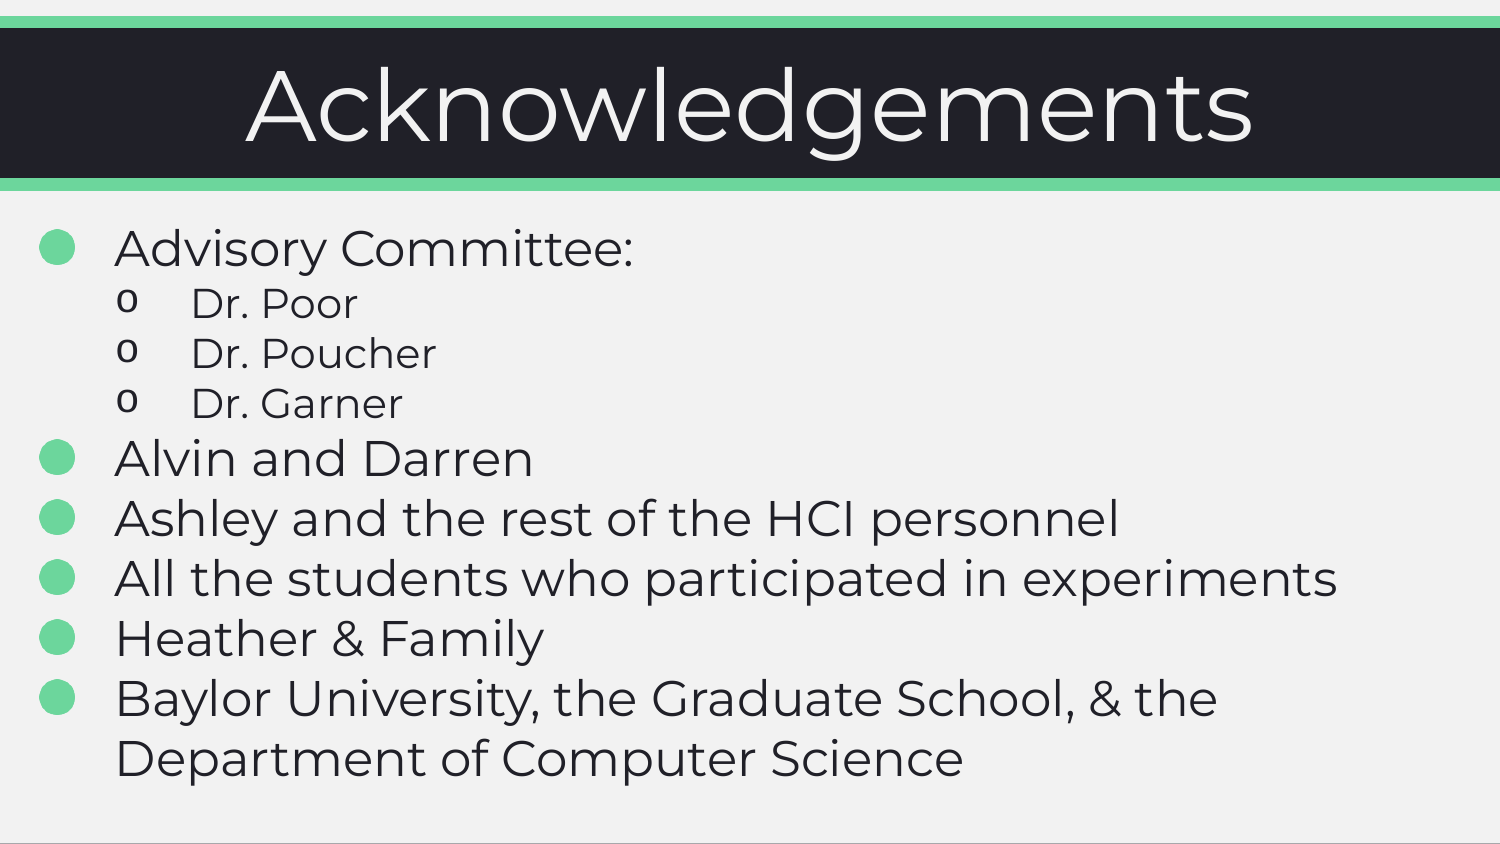

# Acknowledgements

Advisory Committee:
Dr. Poor
Dr. Poucher
Dr. Garner
Alvin and Darren
Ashley and the rest of the HCI personnel
All the students who participated in experiments
Heather & Family
Baylor University, the Graduate School, & the Department of Computer Science